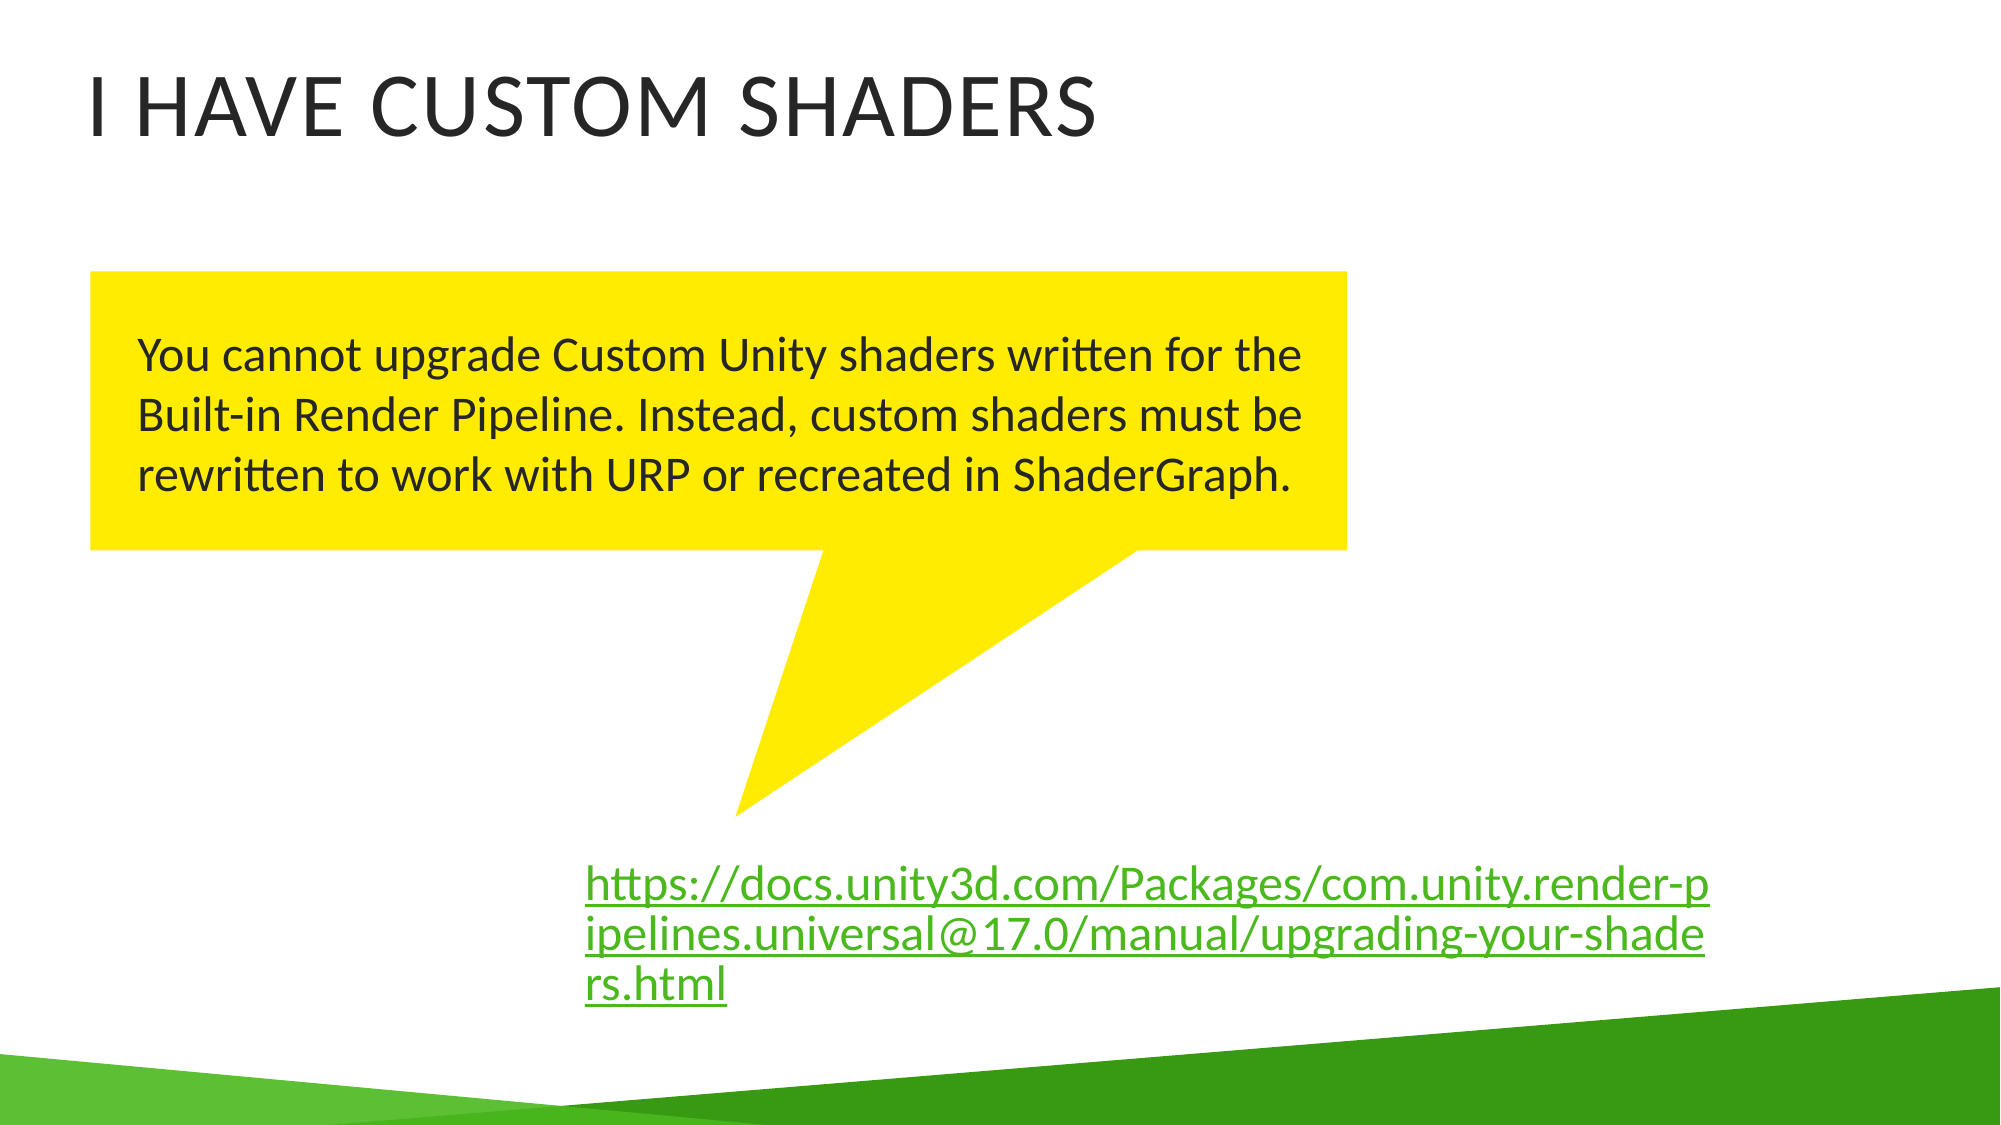

# I have Custom Shaders
You cannot upgrade Custom Unity shaders written for the Built-in Render Pipeline. Instead, custom shaders must be rewritten to work with URP or recreated in ShaderGraph.
https://docs.unity3d.com/Packages/com.unity.render-pipelines.universal@17.0/manual/upgrading-your-shaders.html